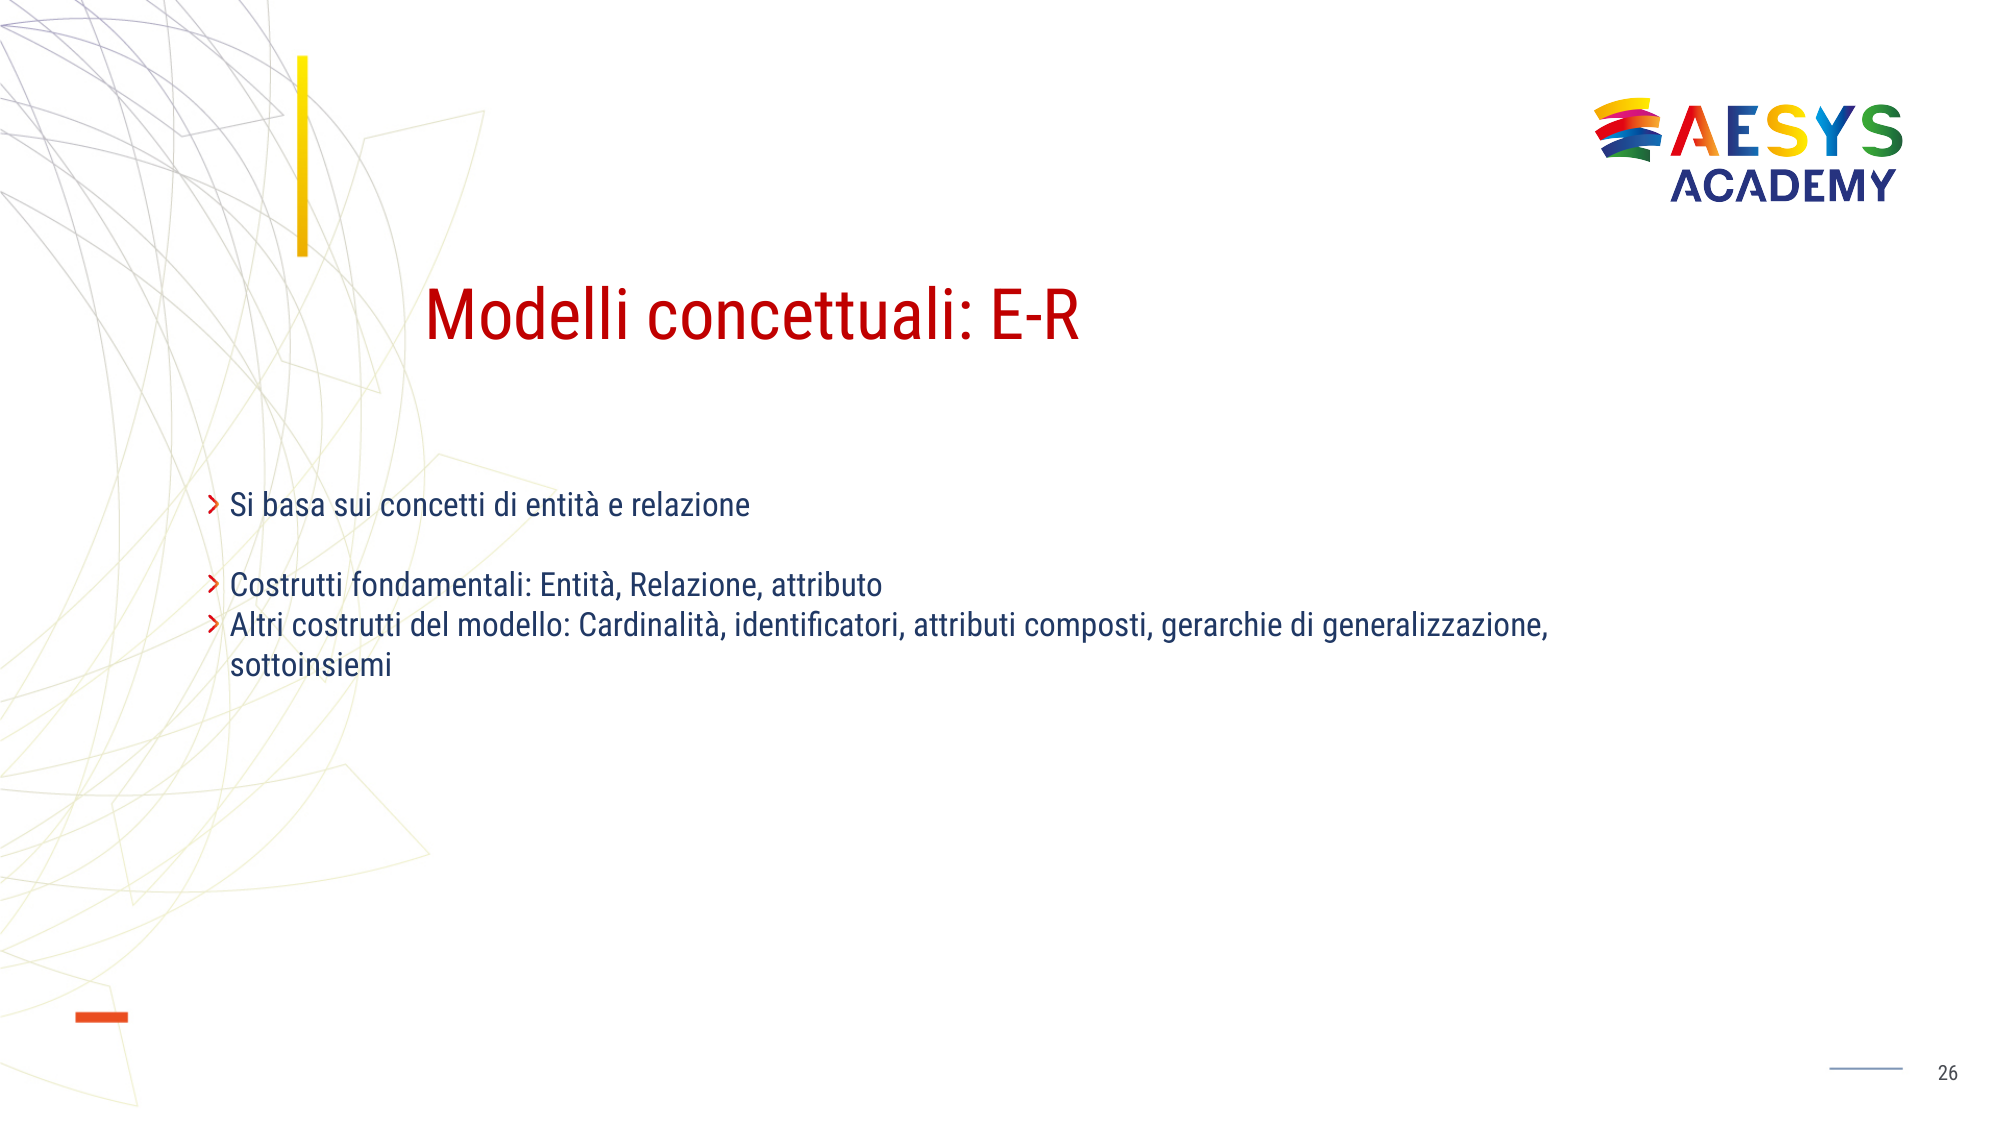

# Modelli concettuali: E-R

Si basa sui concetti di entità e relazione

Costrutti fondamentali: Entità, Relazione, attributo
Altri costrutti del modello: Cardinalità, identificatori, attributi composti, gerarchie di generalizzazione, sottoinsiemi

26